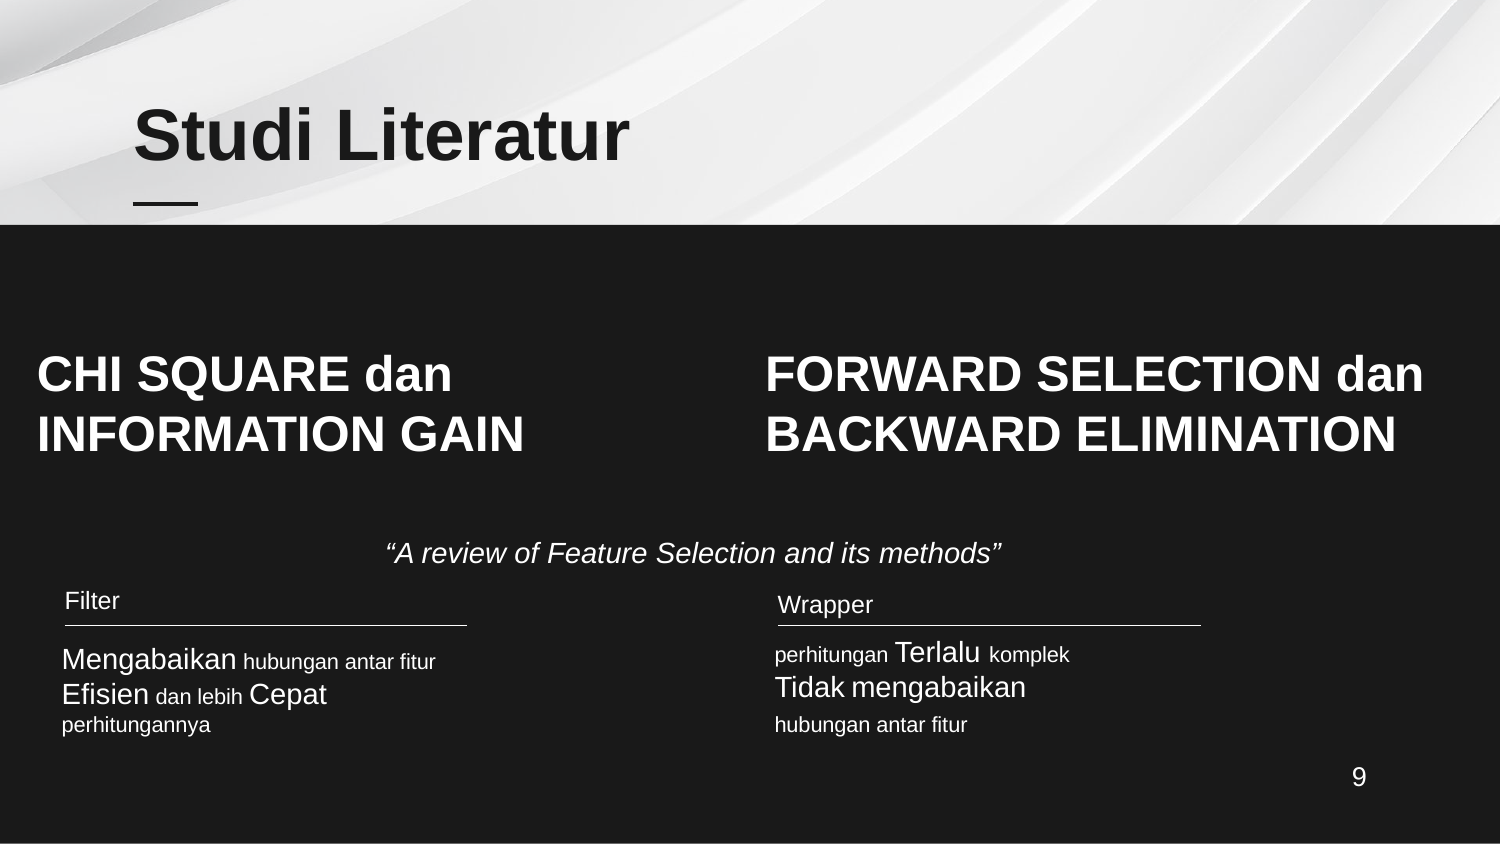

# Studi Literatur
CHI SQUARE dan INFORMATION GAIN
FORWARD SELECTION dan BACKWARD ELIMINATION
“A review of Feature Selection and its methods”
Filter
Wrapper
perhitungan Terlalu komplek
Tidak mengabaikan hubungan antar fitur
Mengabaikan hubungan antar fitur
Efisien dan lebih Cepat perhitungannya
9